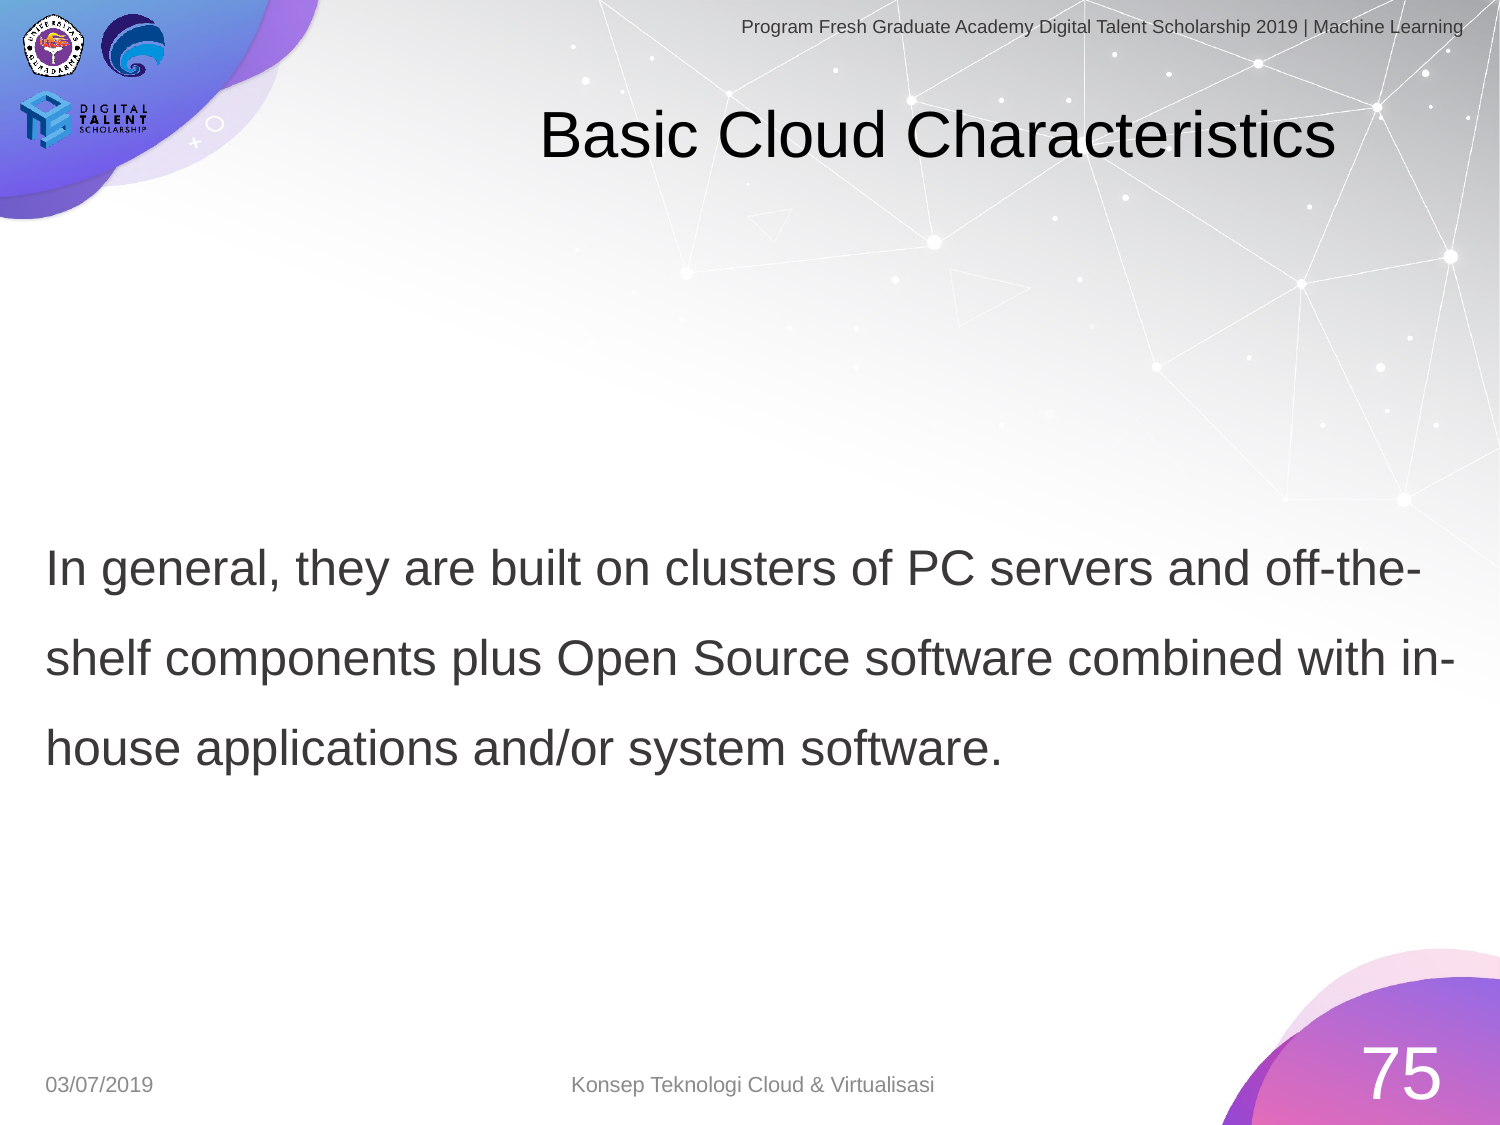

# Basic Cloud Characteristics
In general, they are built on clusters of PC servers and off-the-shelf components plus Open Source software combined with in-house applications and/or system software.
75
Konsep Teknologi Cloud & Virtualisasi
03/07/2019